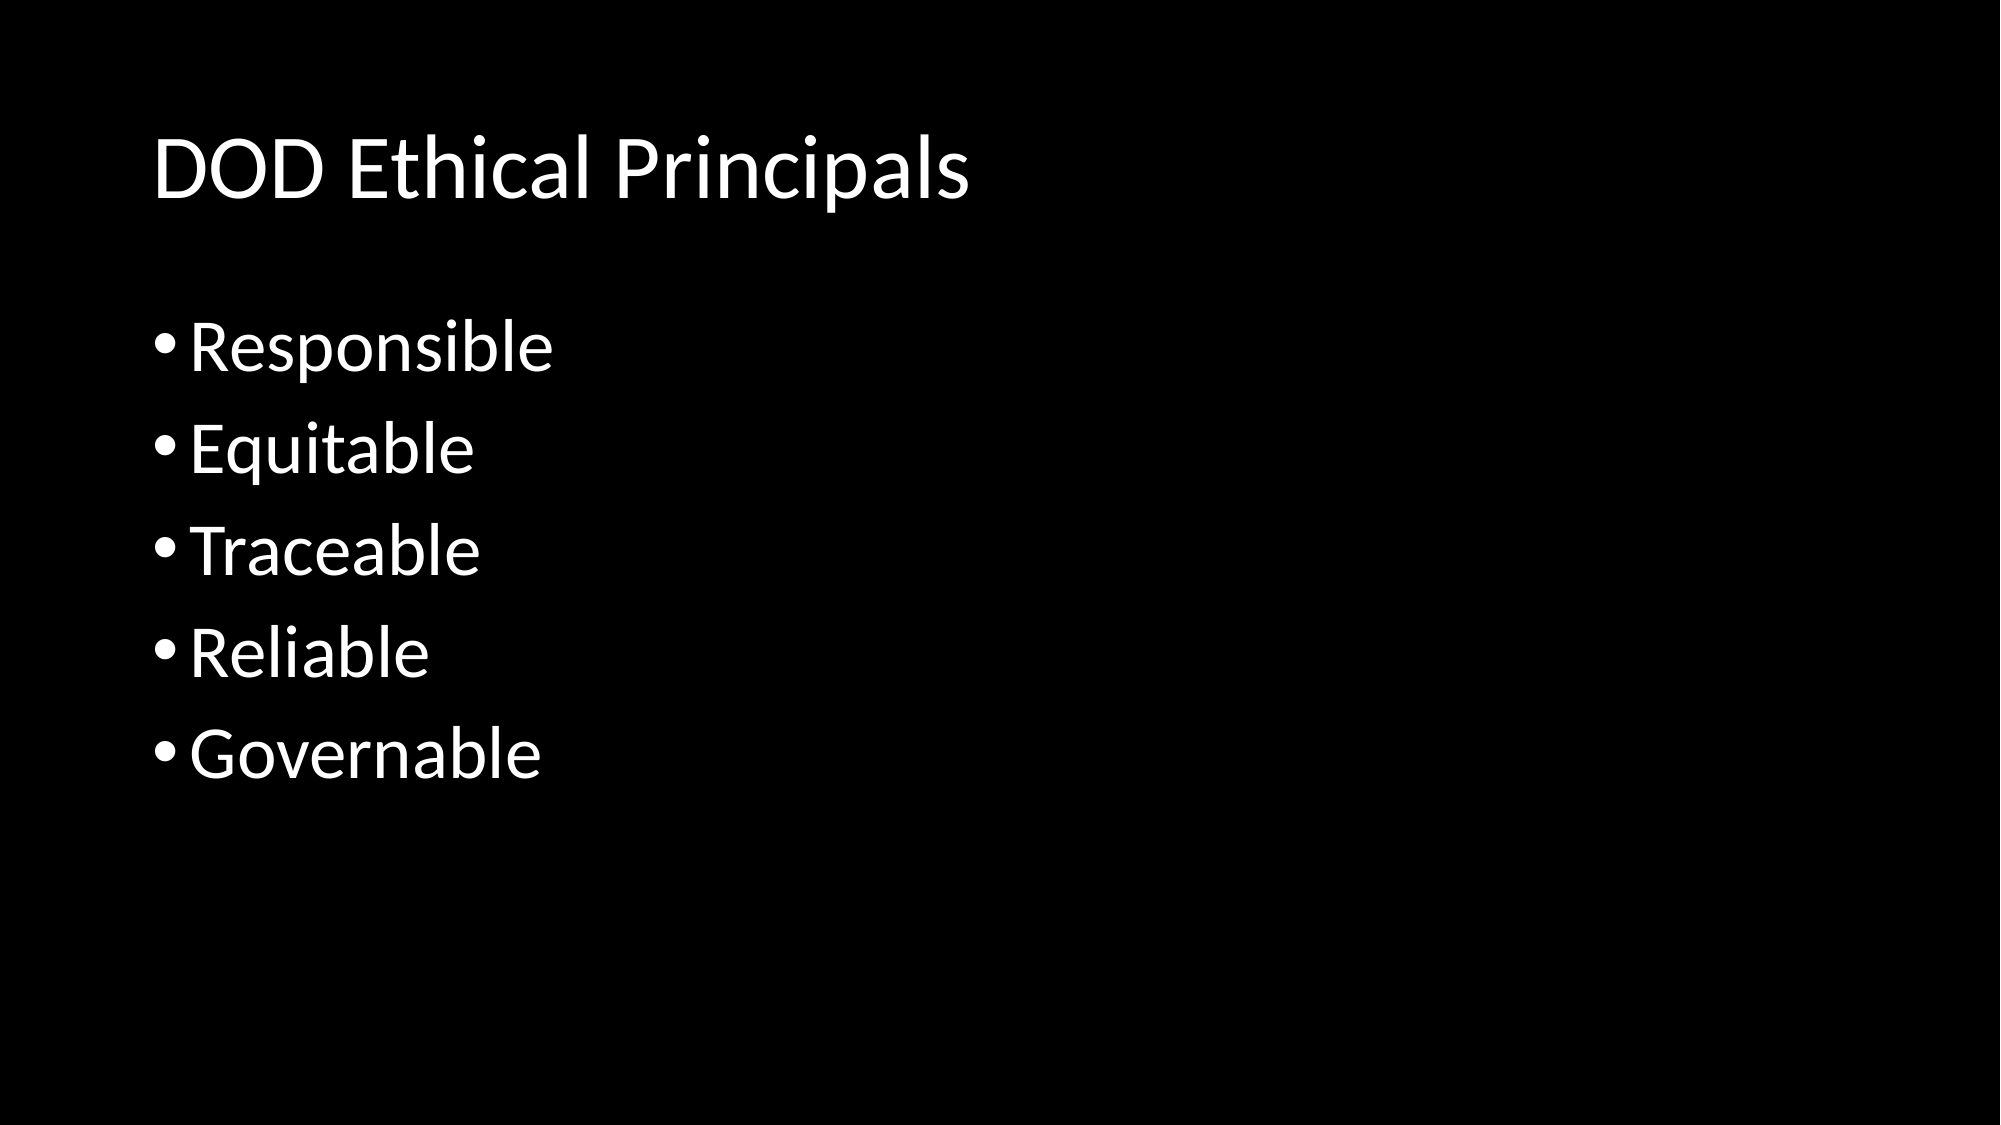

# DOD Ethical Principals
Responsible
Equitable
Traceable
Reliable
Governable